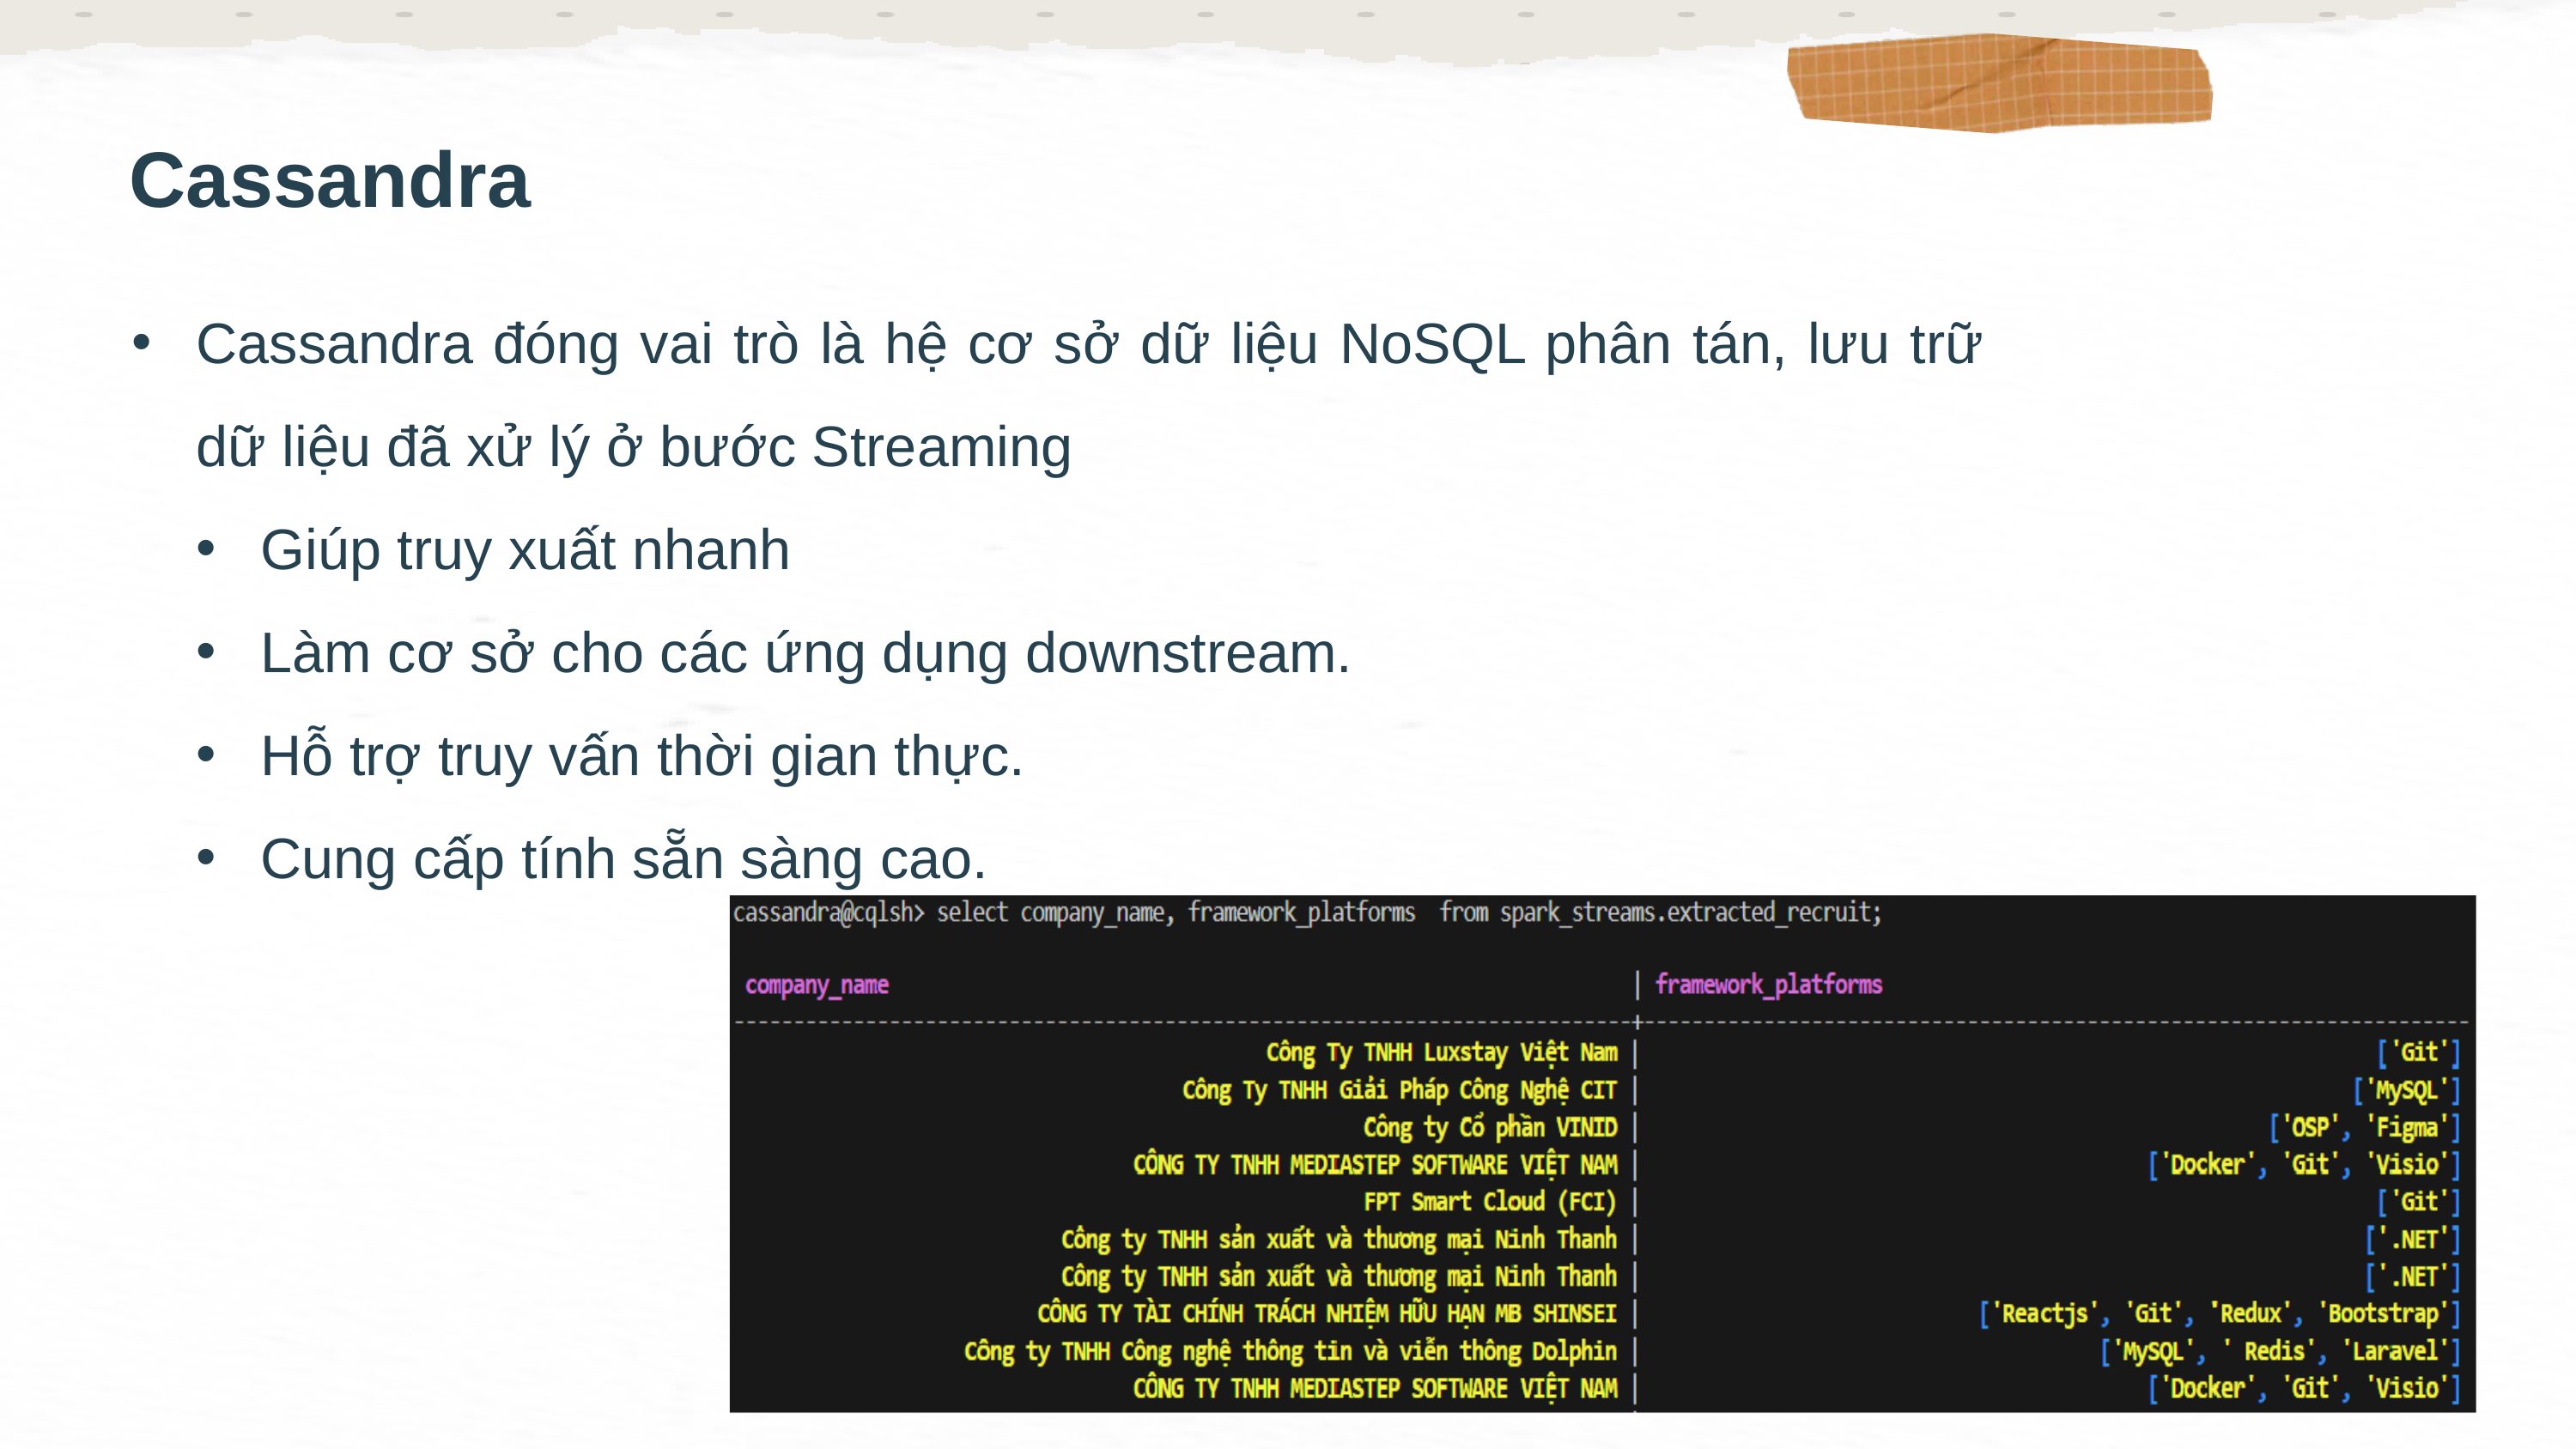

Apache Spark
Cassandra
Cassandra đóng vai trò là hệ cơ sở dữ liệu NoSQL phân tán, lưu trữ dữ liệu đã xử lý ở bước Streaming
Giúp truy xuất nhanh
Làm cơ sở cho các ứng dụng downstream.
Hỗ trợ truy vấn thời gian thực.
Cung cấp tính sẵn sàng cao.